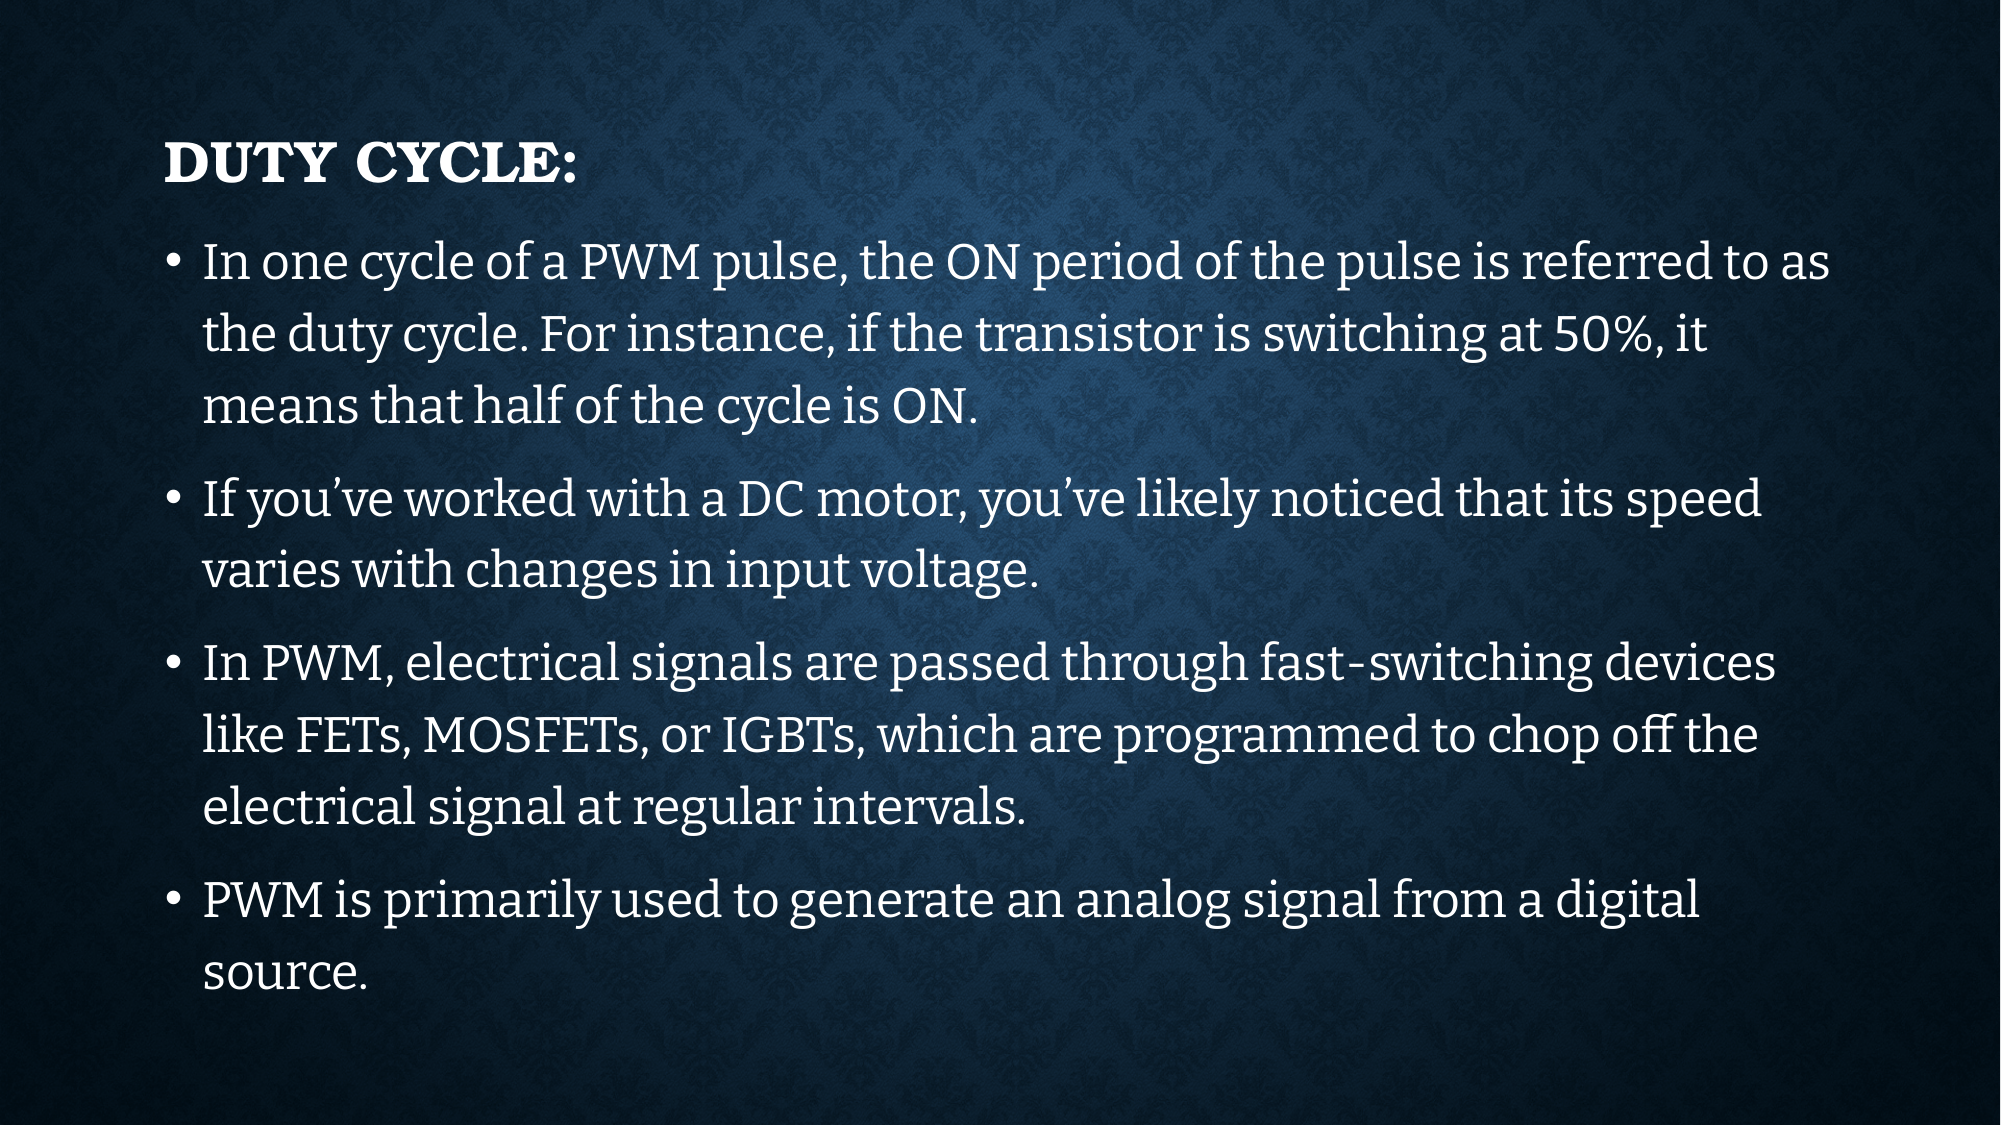

# Duty Cycle:
In one cycle of a PWM pulse, the ON period of the pulse is referred to as the duty cycle. For instance, if the transistor is switching at 50%, it means that half of the cycle is ON.
If you’ve worked with a DC motor, you’ve likely noticed that its speed varies with changes in input voltage.
In PWM, electrical signals are passed through fast-switching devices like FETs, MOSFETs, or IGBTs, which are programmed to chop off the electrical signal at regular intervals.
PWM is primarily used to generate an analog signal from a digital source.